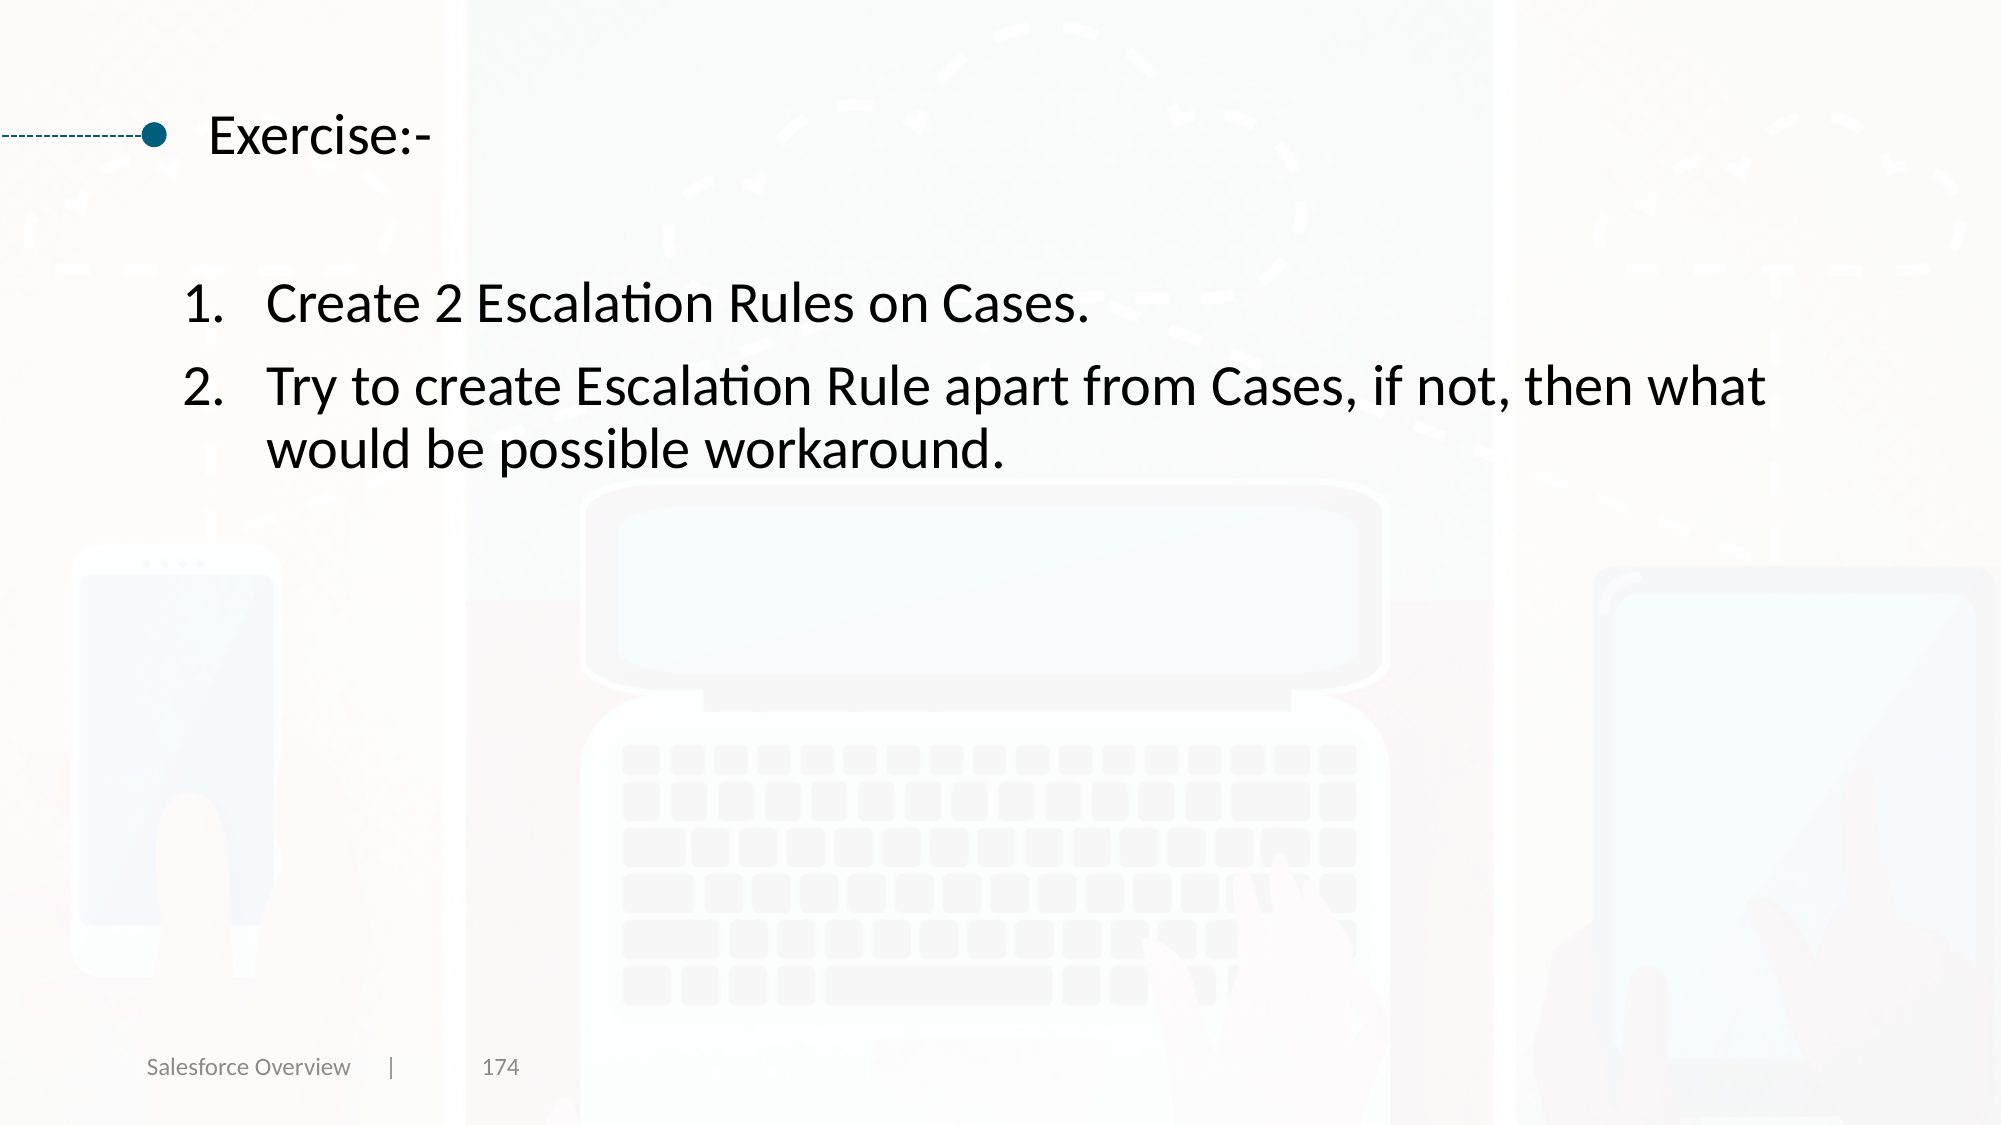

Exercise:-

Create 2 Escalation Rules on Cases.
Try to create Escalation Rule apart from Cases, if not, then what would be possible workaround.
Salesforce Overview      |
174